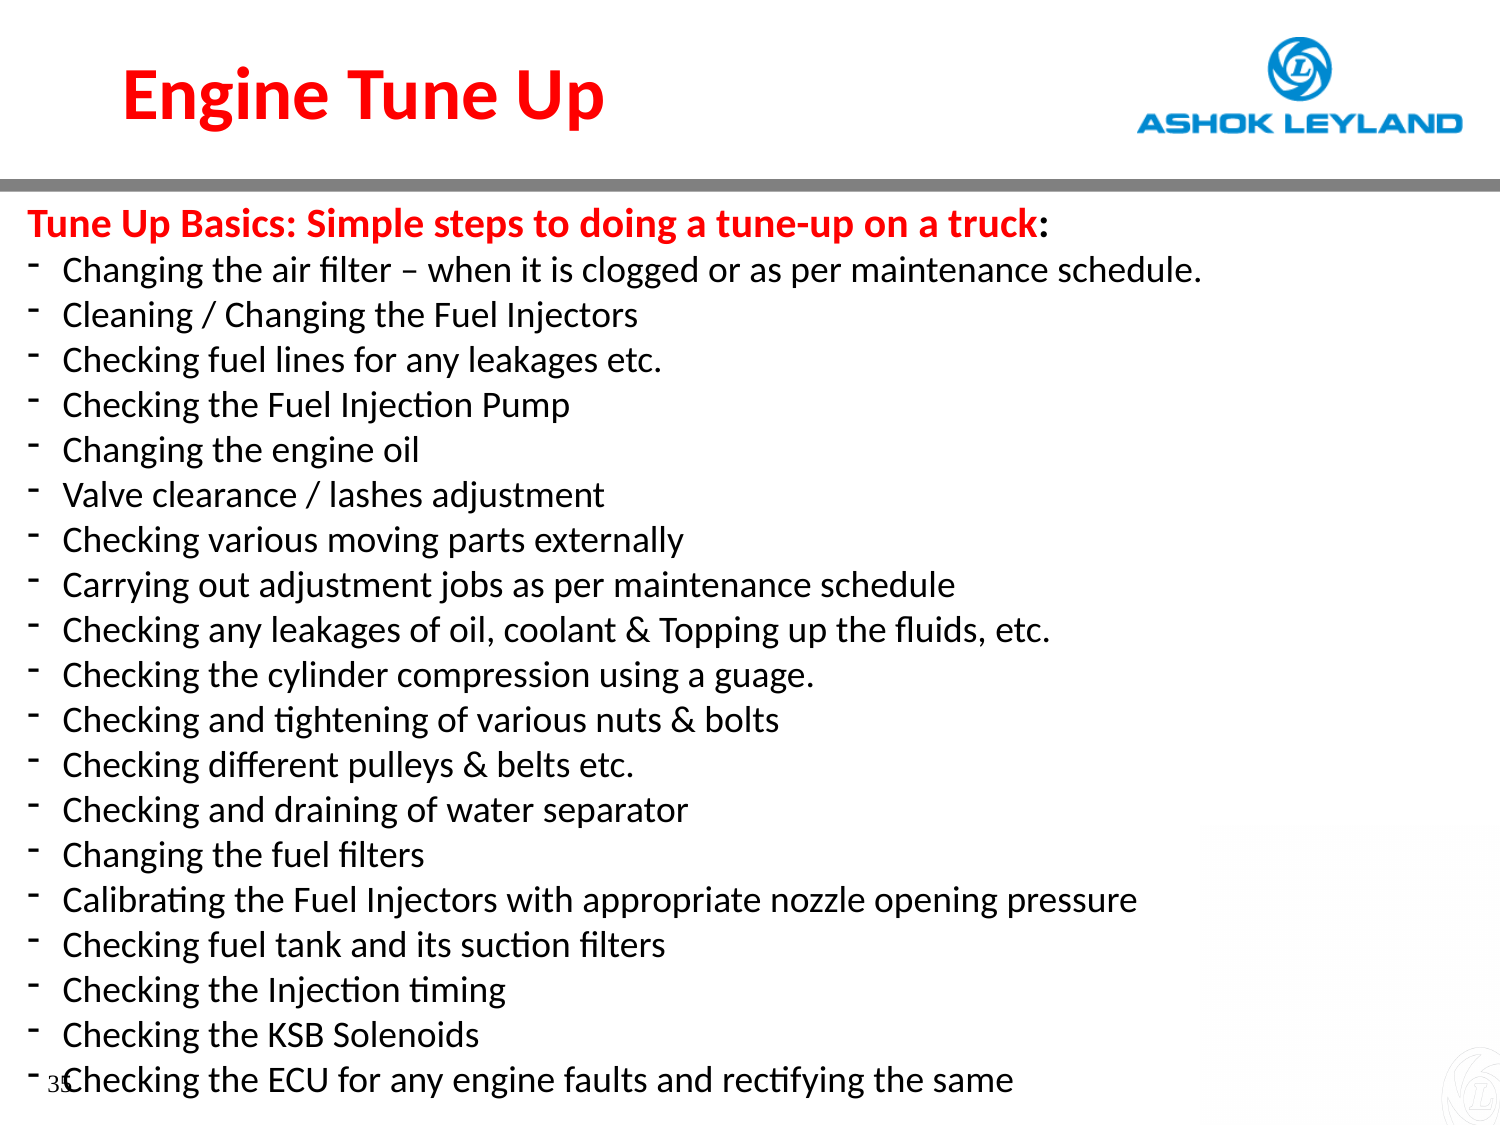

Engine Tune Up
Tune Up Basics: Simple steps to doing a tune-up on a truck:
Changing the air filter – when it is clogged or as per maintenance schedule.
Cleaning / Changing the Fuel Injectors
Checking fuel lines for any leakages etc.
Checking the Fuel Injection Pump
Changing the engine oil
Valve clearance / lashes adjustment
Checking various moving parts externally
Carrying out adjustment jobs as per maintenance schedule
Checking any leakages of oil, coolant & Topping up the fluids, etc.
Checking the cylinder compression using a guage.
Checking and tightening of various nuts & bolts
Checking different pulleys & belts etc.
Checking and draining of water separator
Changing the fuel filters
Calibrating the Fuel Injectors with appropriate nozzle opening pressure
Checking fuel tank and its suction filters
Checking the Injection timing
Checking the KSB Solenoids
Checking the ECU for any engine faults and rectifying the same
35